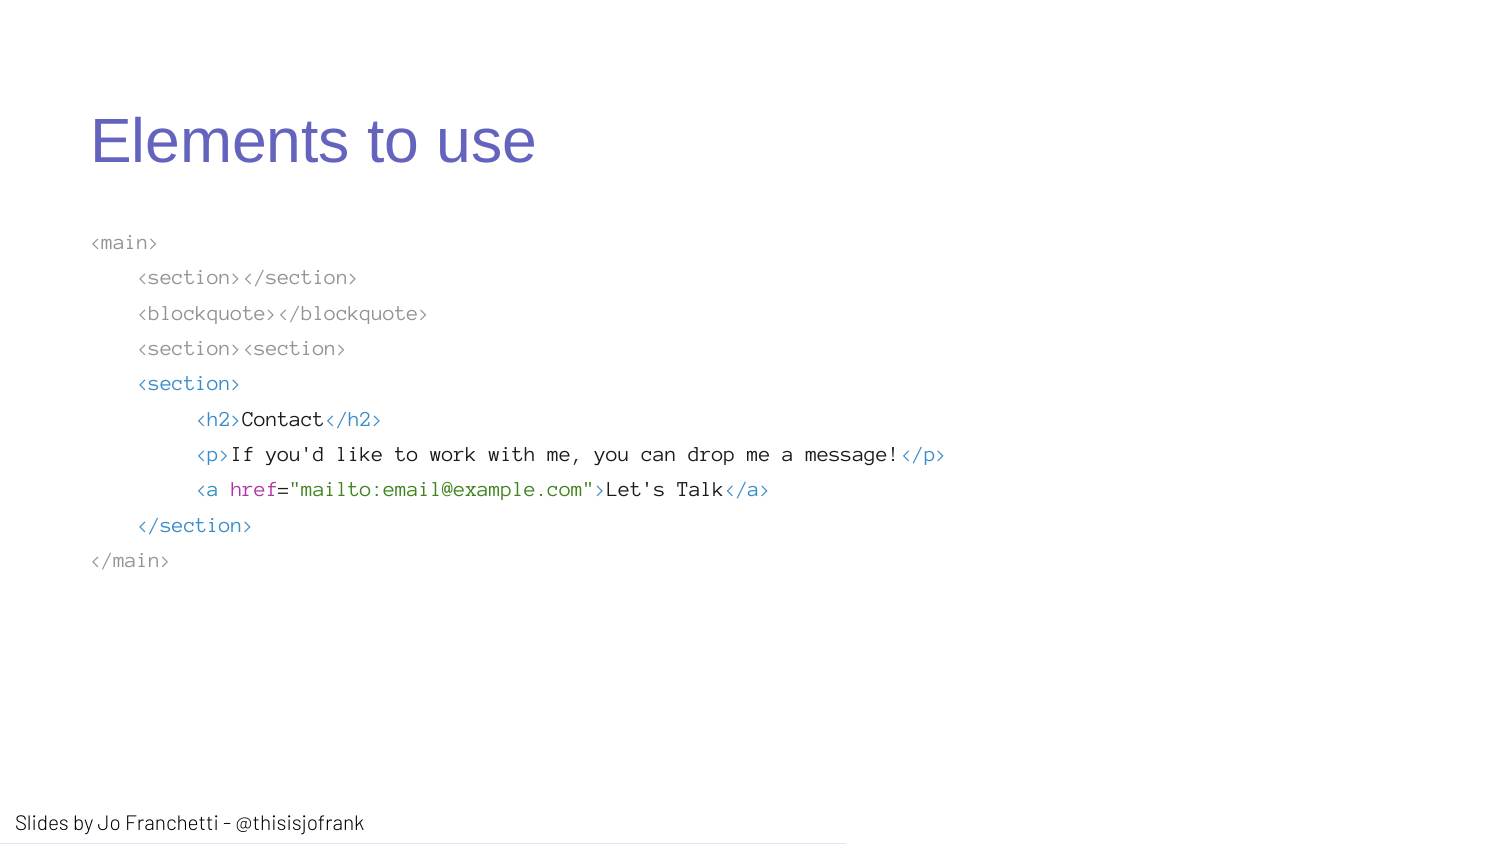

# Elements to use

<main>
    <section></section>
    <blockquote></blockquote>
    <section><section>
    <section>
         <h2>Contact</h2>
         <p>If you'd like to work with me, you can drop me a message!</p>
         <a href="mailto:email@example.com">Let's Talk</a>
    </section>
</main>